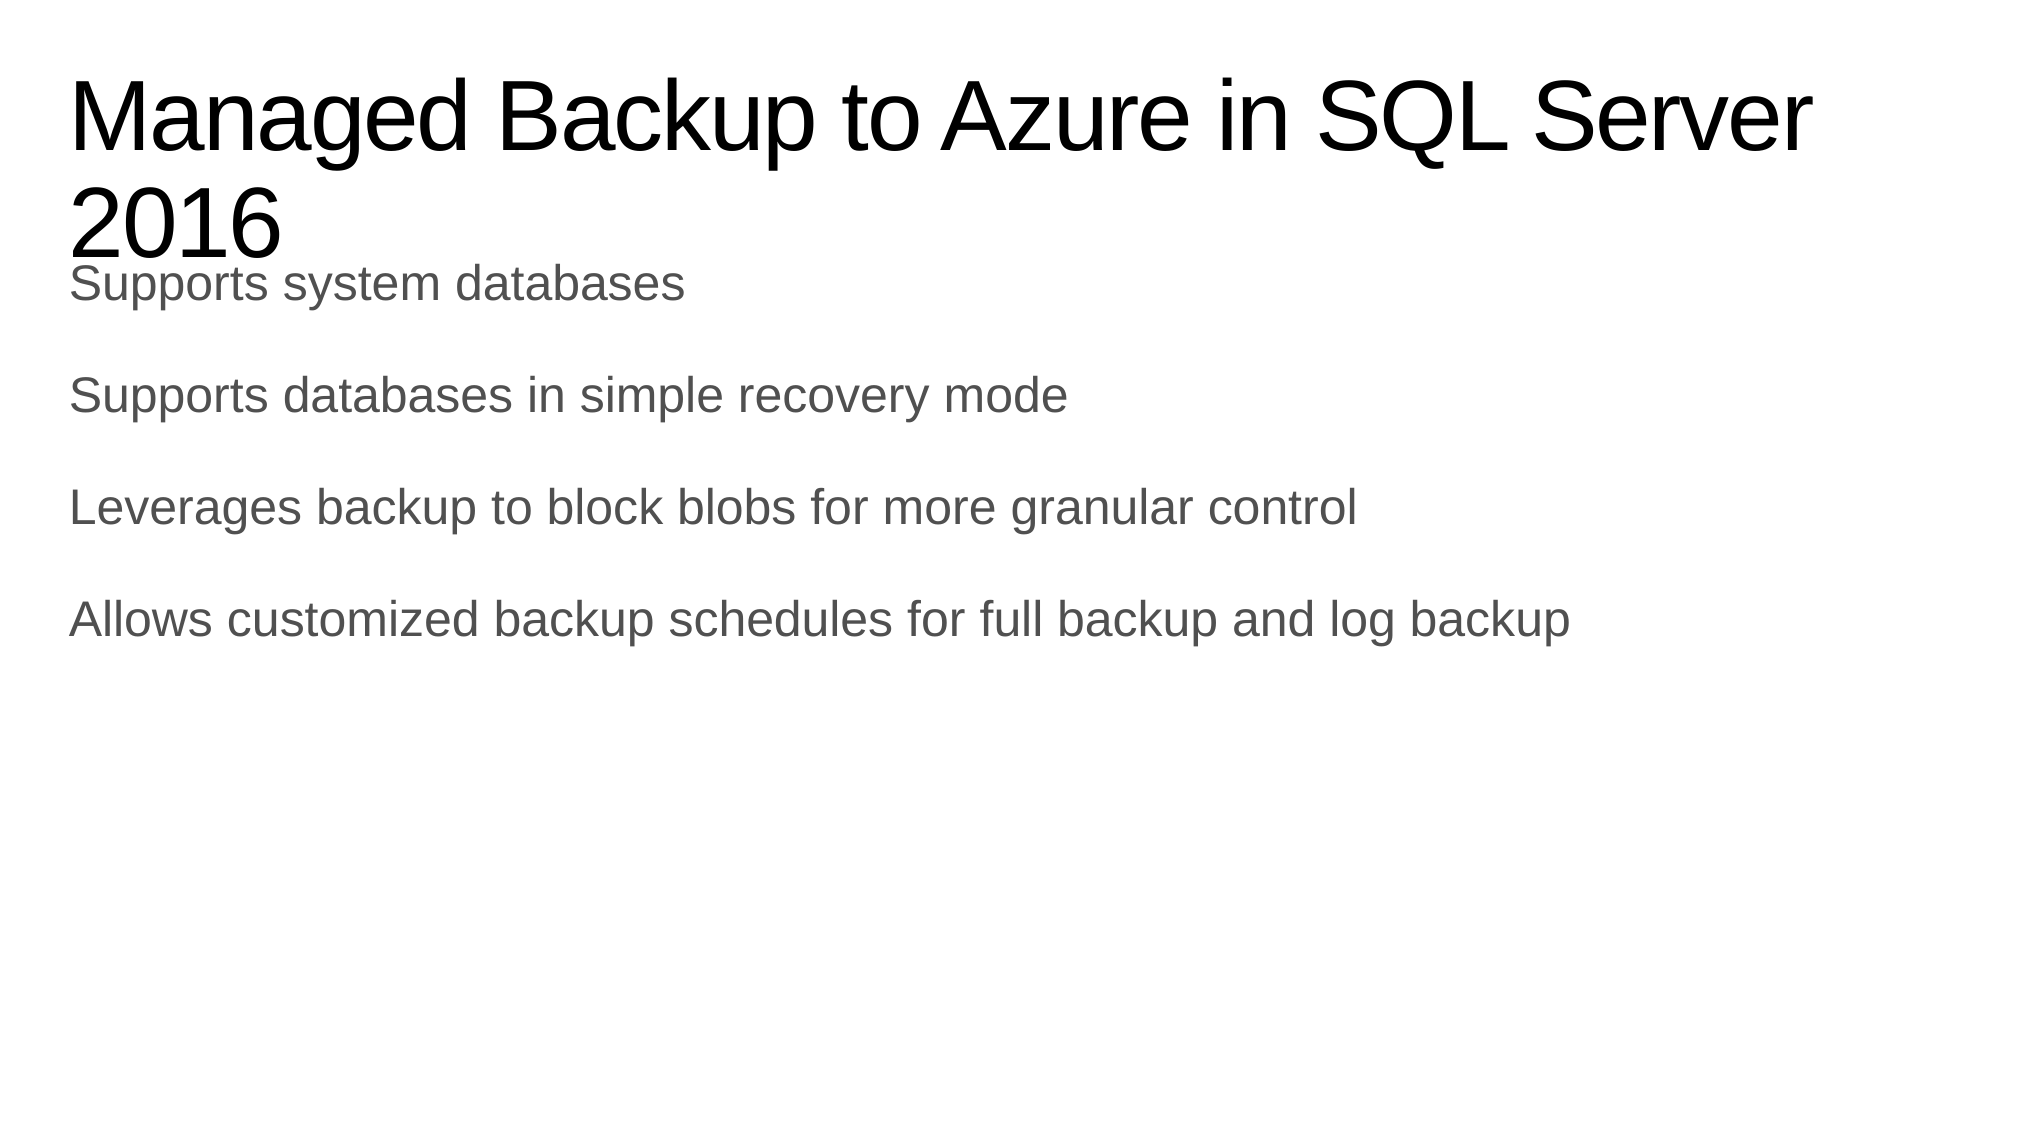

# Managed Backup to Azure in SQL Server 2016
Supports system databases
Supports databases in simple recovery mode
Leverages backup to block blobs for more granular control
Allows customized backup schedules for full backup and log backup